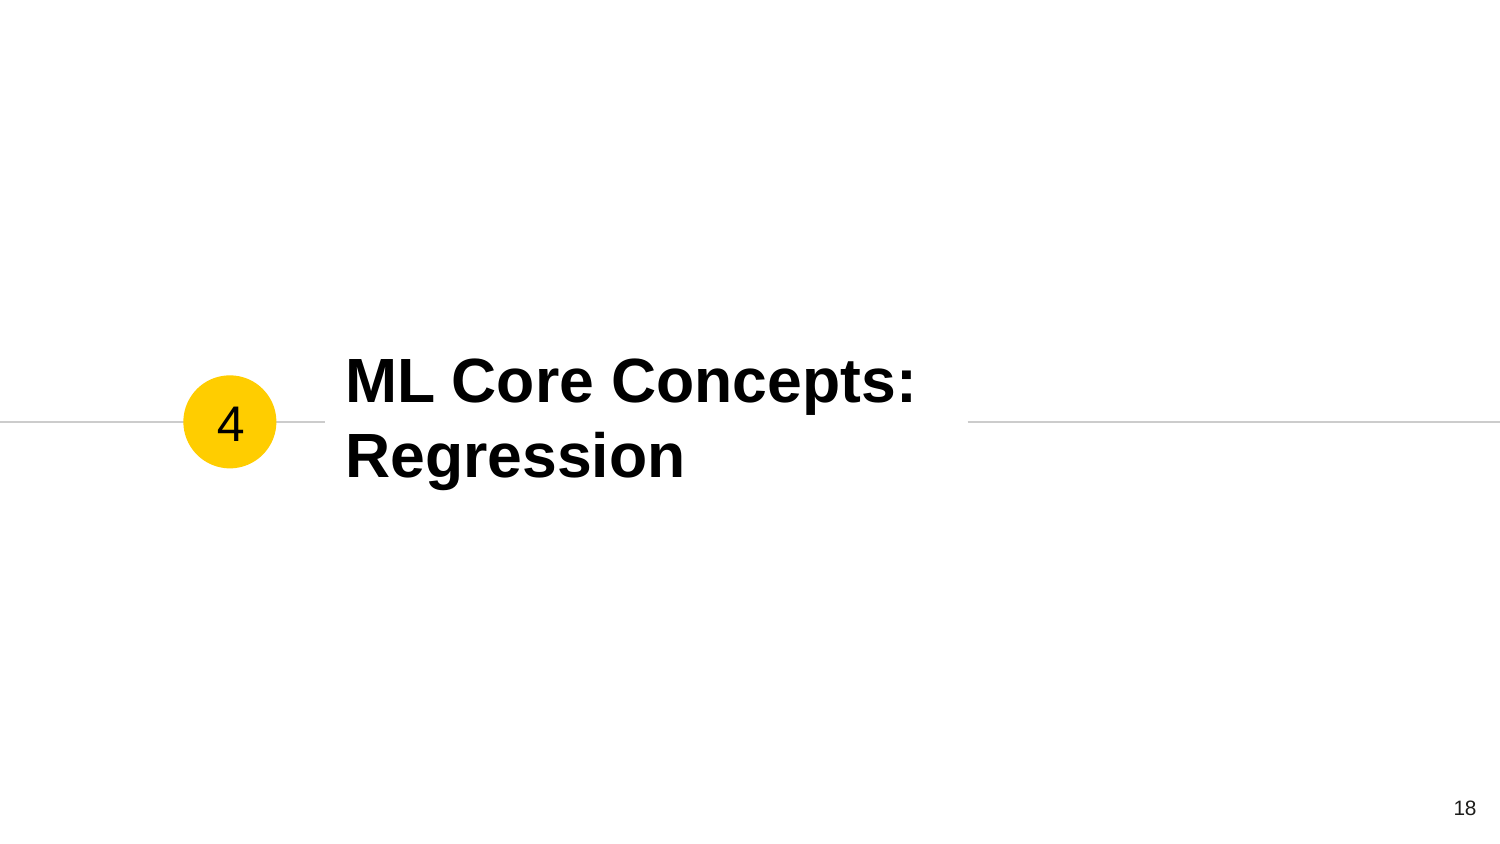

# ML Core Concepts: Regression

4
18